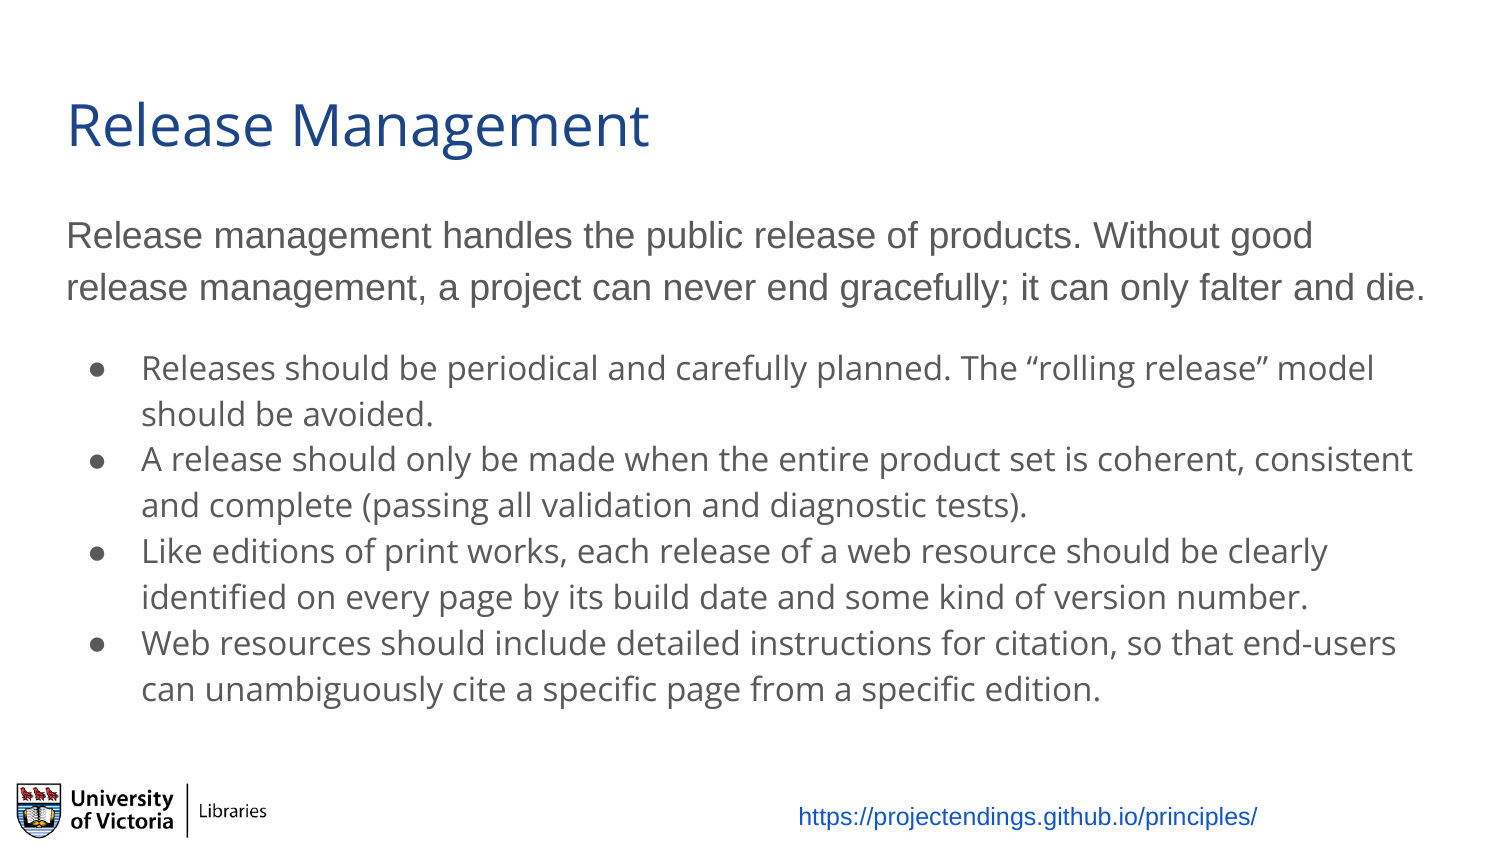

# Release Management
Release management handles the public release of products. Without good release management, a project can never end gracefully; it can only falter and die.
Releases should be periodical and carefully planned. The “rolling release” model should be avoided.
A release should only be made when the entire product set is coherent, consistent and complete (passing all validation and diagnostic tests).
Like editions of print works, each release of a web resource should be clearly identified on every page by its build date and some kind of version number.
Web resources should include detailed instructions for citation, so that end-users can unambiguously cite a specific page from a specific edition.

https://projectendings.github.io/principles/